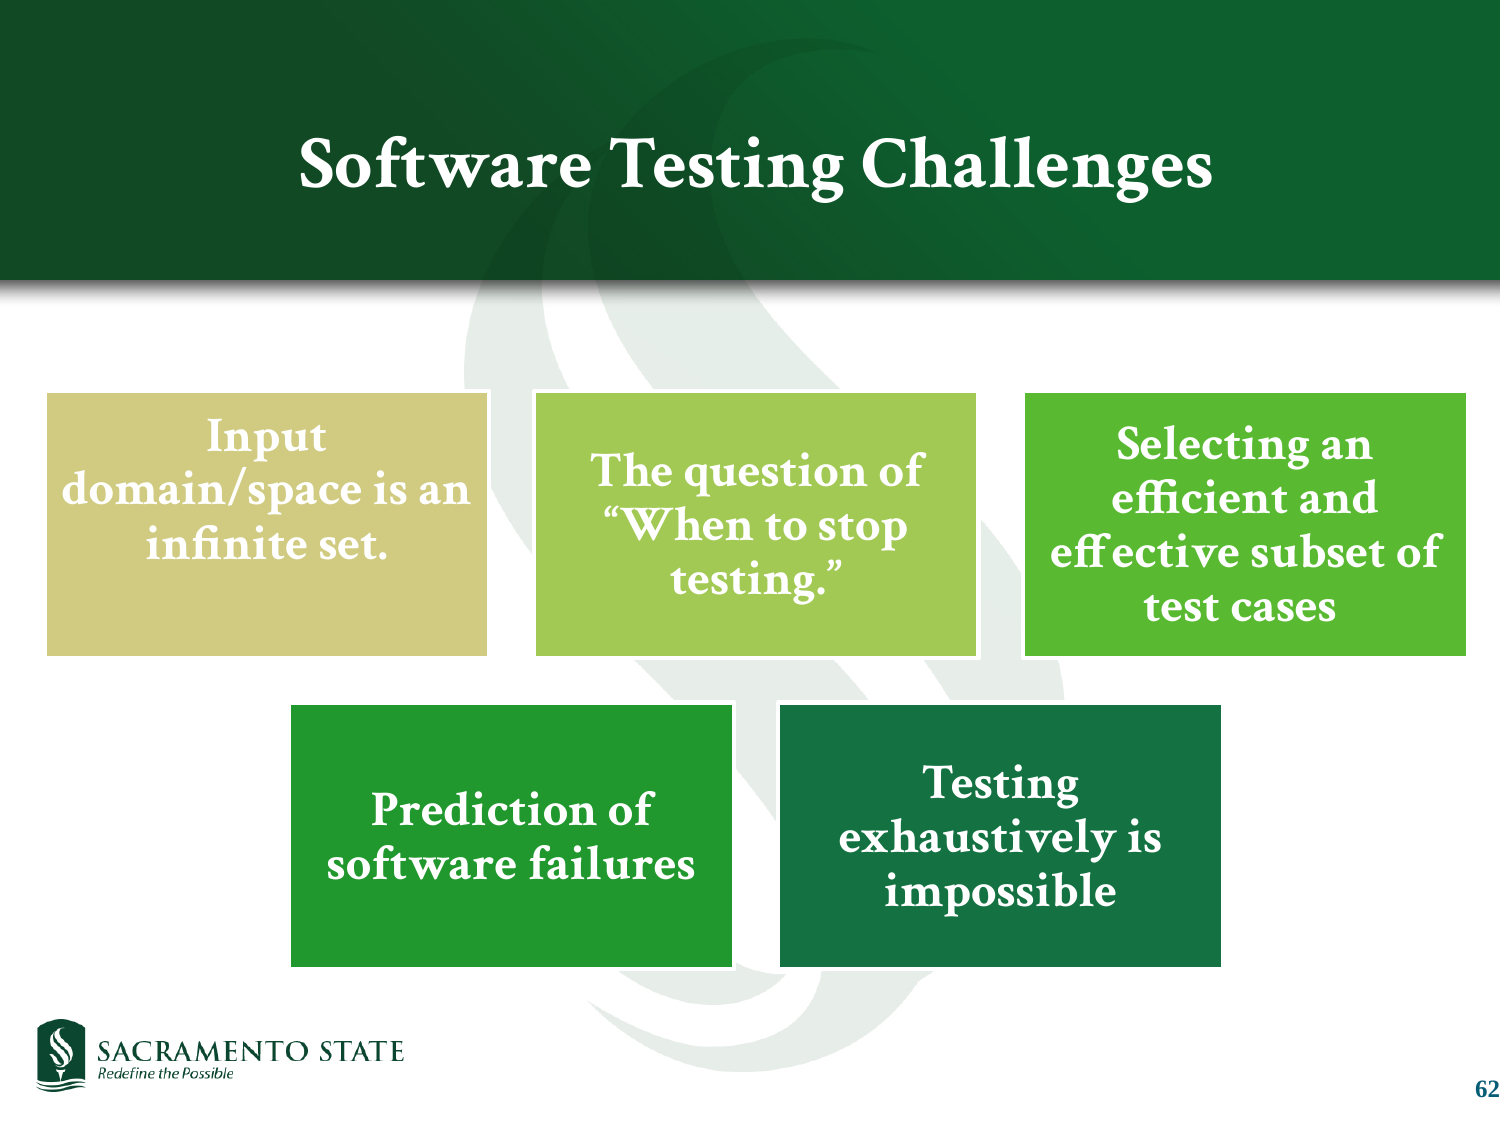

# Software Testing Challenges
Input domain/space is an infinite set.

The question of “When to stop testing.”
Selecting an efficient and effective subset of test cases
Prediction of software failures
Testing exhaustively is impossible
62